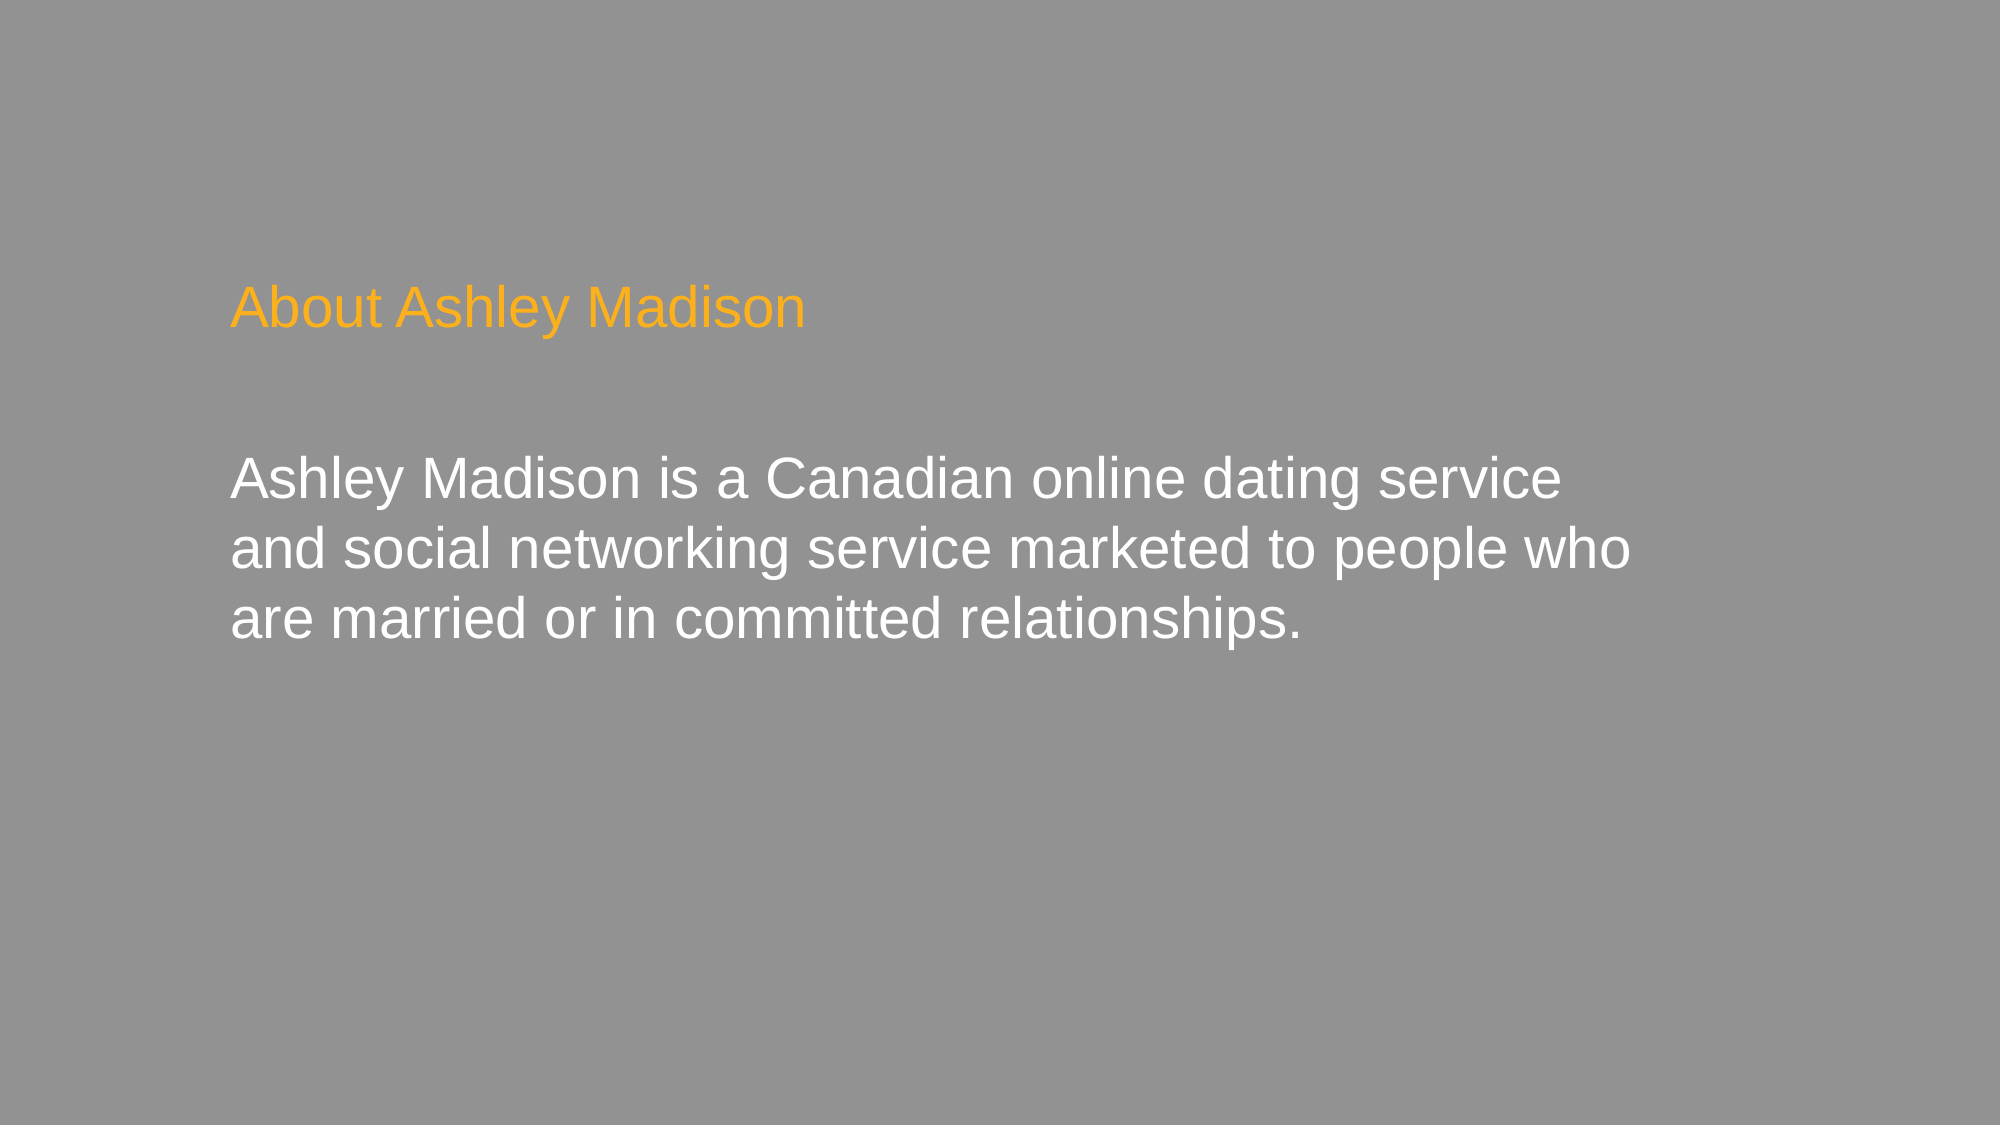

# About Ashley Madison
Ashley Madison is a Canadian online dating service and social networking service marketed to people who are married or in committed relationships.